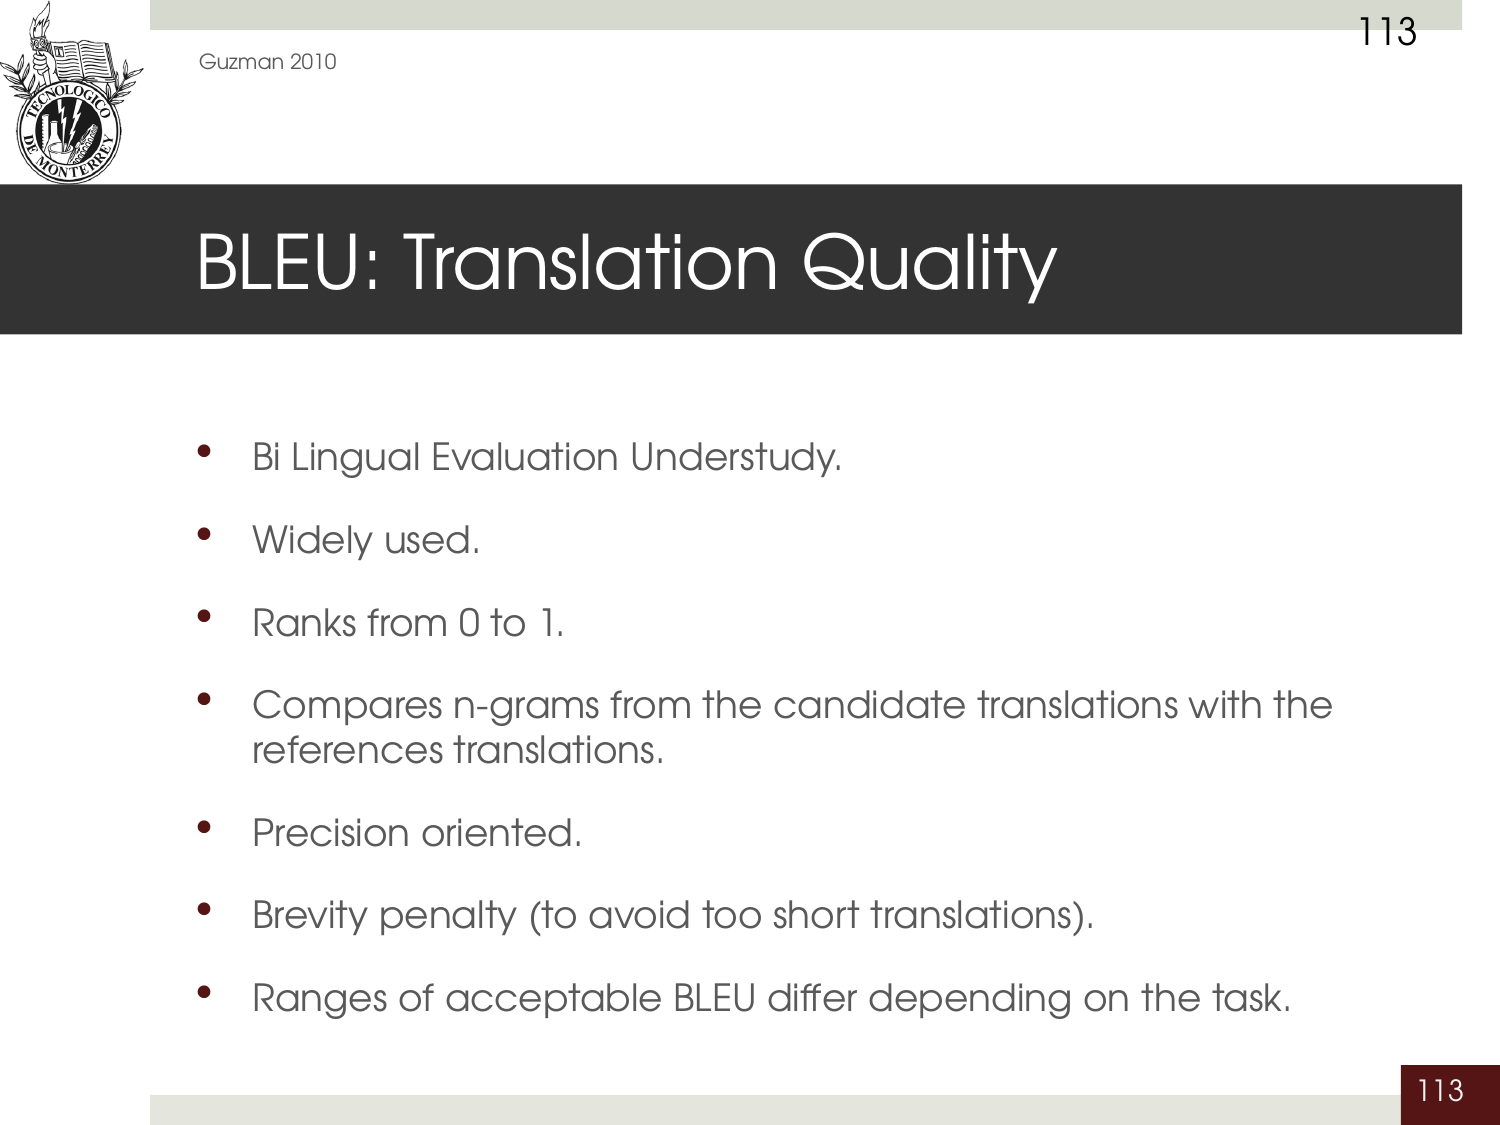

113
Guzman 2010
# BLEU: Translation Quality
Bi Lingual Evaluation Understudy.
Widely used.
Ranks from 0 to 1.
Compares n-grams from the candidate translations with the references translations.
Precision oriented.
Brevity penalty (to avoid too short translations).
Ranges of acceptable BLEU differ depending on the task.